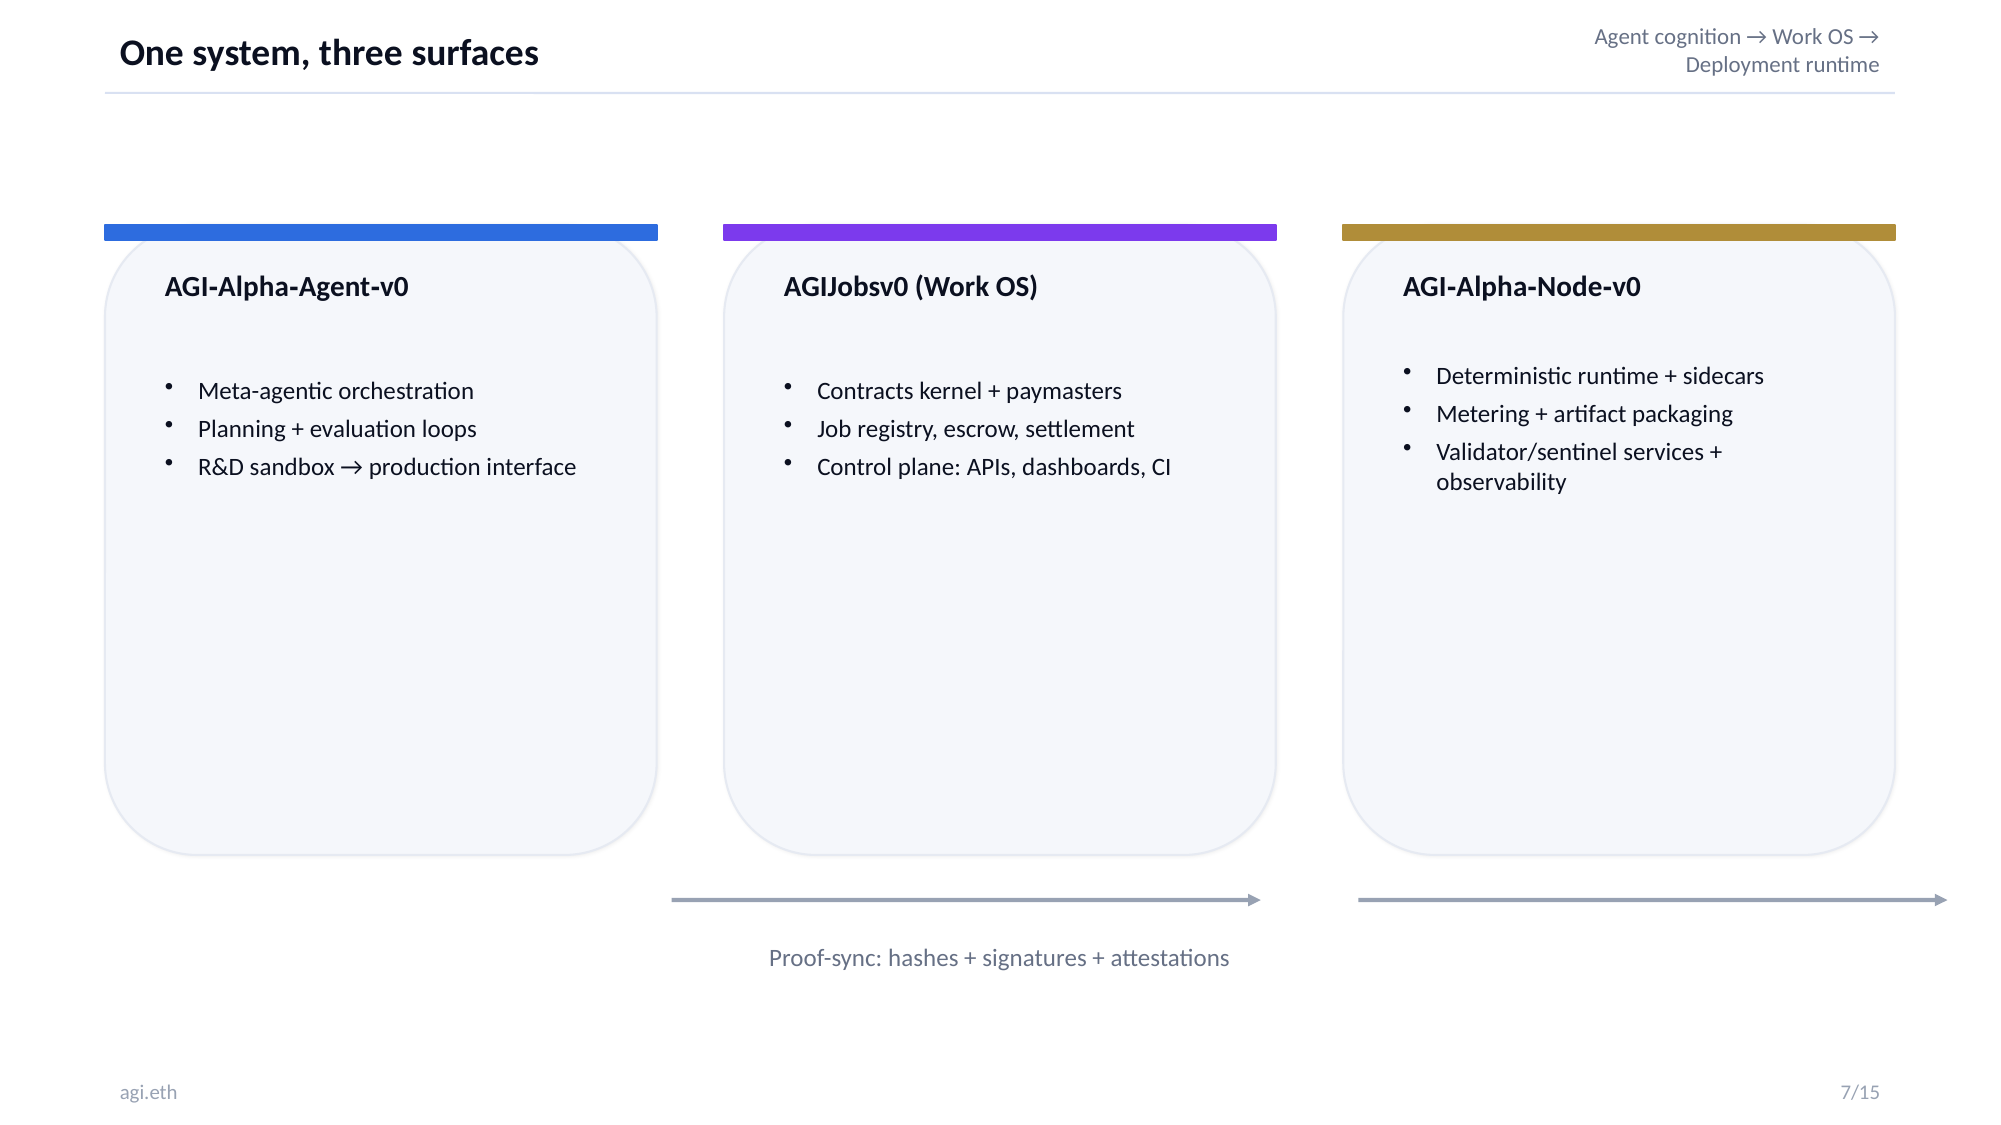

One system, three surfaces
Agent cognition → Work OS → Deployment runtime

AGI‑Alpha‑Agent‑v0
AGIJobsv0 (Work OS)
AGI‑Alpha‑Node‑v0
Meta-agentic orchestration
Planning + evaluation loops
R&D sandbox → production interface
Contracts kernel + paymasters
Job registry, escrow, settlement
Control plane: APIs, dashboards, CI
Deterministic runtime + sidecars
Metering + artifact packaging
Validator/sentinel services + observability

Proof-sync: hashes + signatures + attestations
agi.eth
7/15